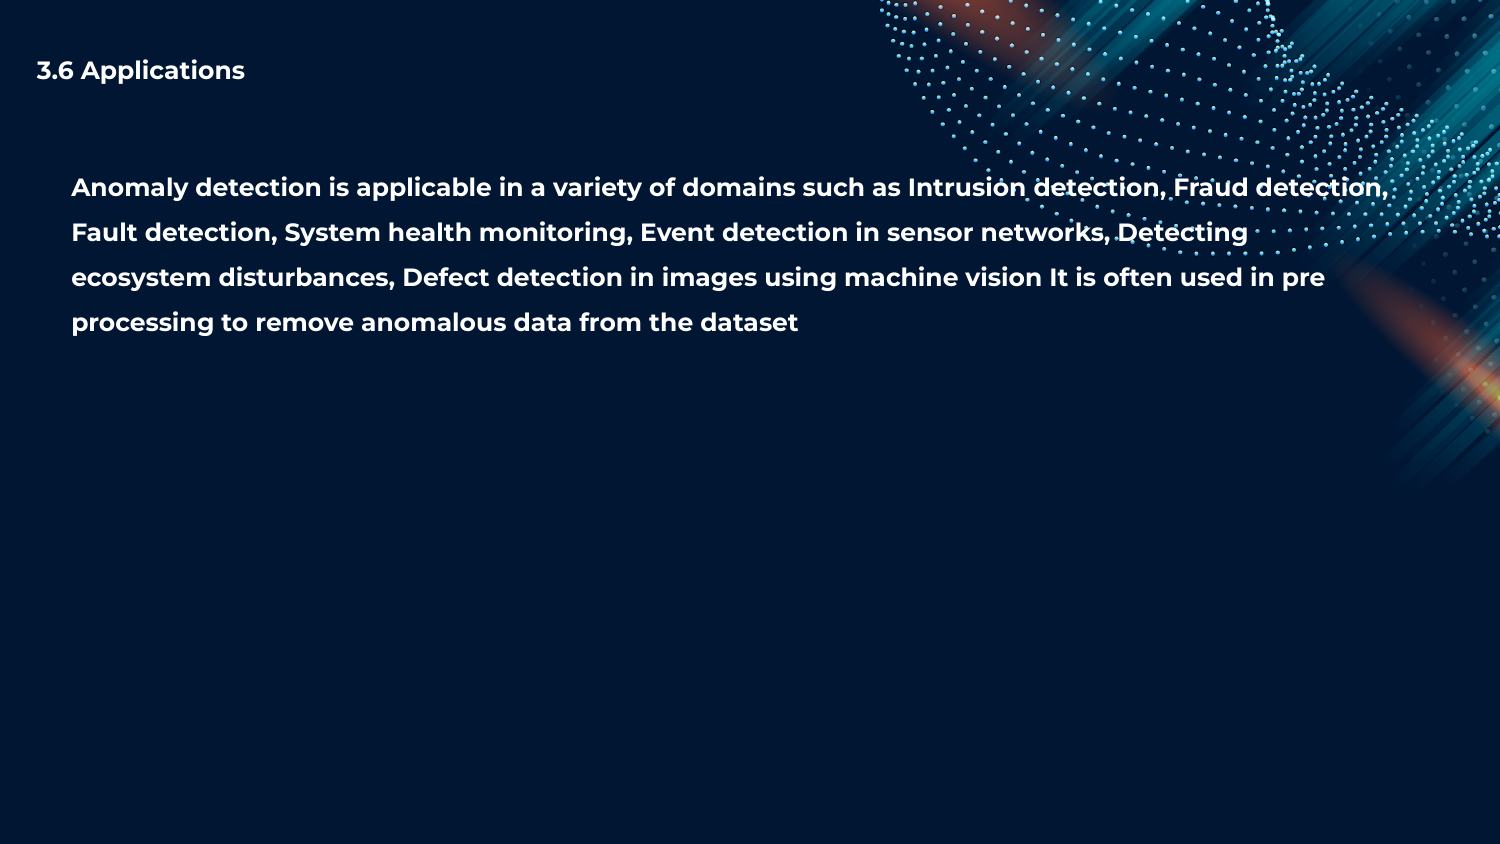

3.6 Applications
Anomaly detection is applicable in a variety of domains such as Intrusion detection, Fraud detection, Fault detection, System health monitoring, Event detection in sensor networks, Detecting
ecosystem disturbances, Defect detection in images using machine vision It is often used in pre
processing to remove anomalous data from the dataset